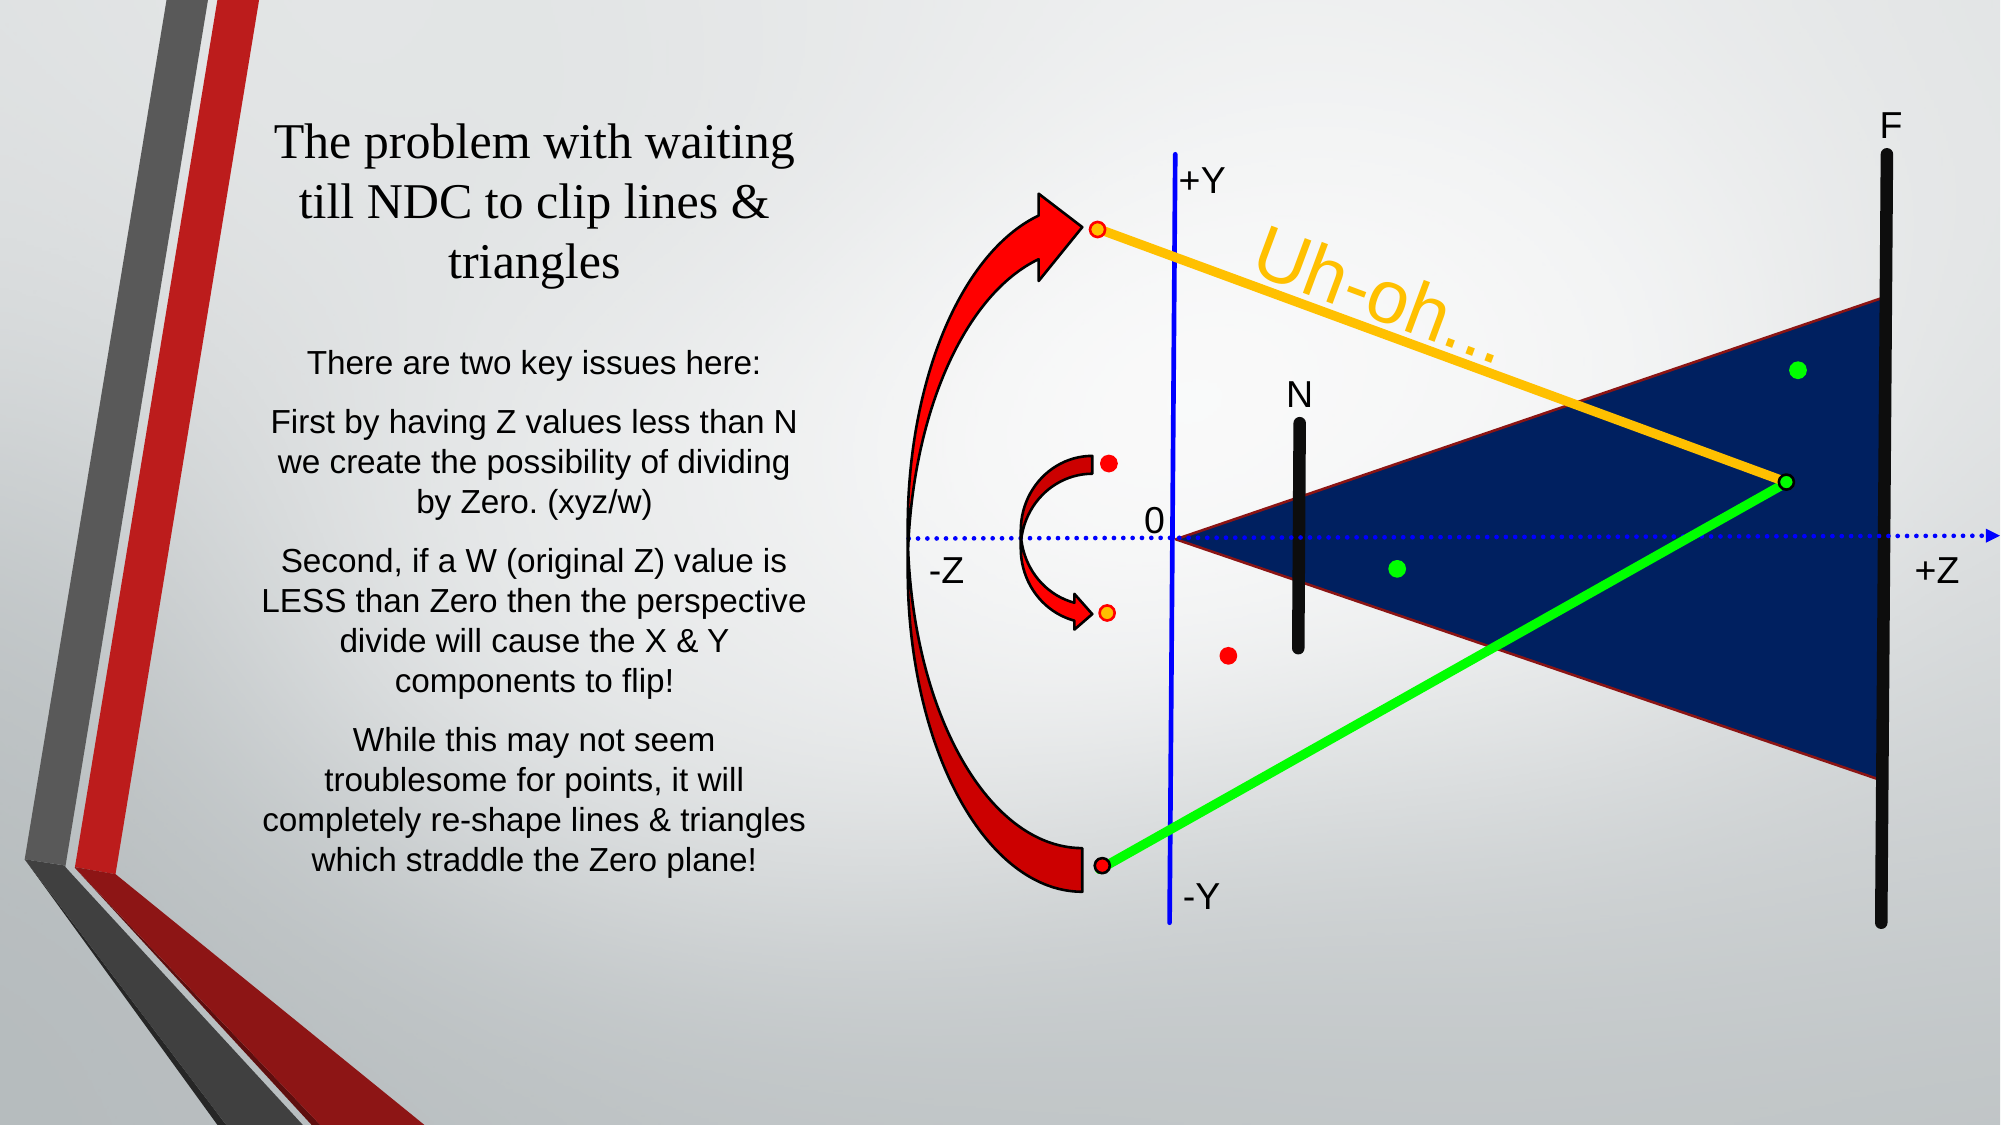

# The problem with waiting till NDC to clip lines & triangles
F
+Y

Uh-oh...
There are two key issues here:
First by having Z values less than N we create the possibility of dividing by Zero. (xyz/w)
Second, if a W (original Z) value is LESS than Zero then the perspective divide will cause the X & Y components to flip!
While this may not seem troublesome for points, it will completely re-shape lines & triangles which straddle the Zero plane!
N

0

-Z
+Z

-Y